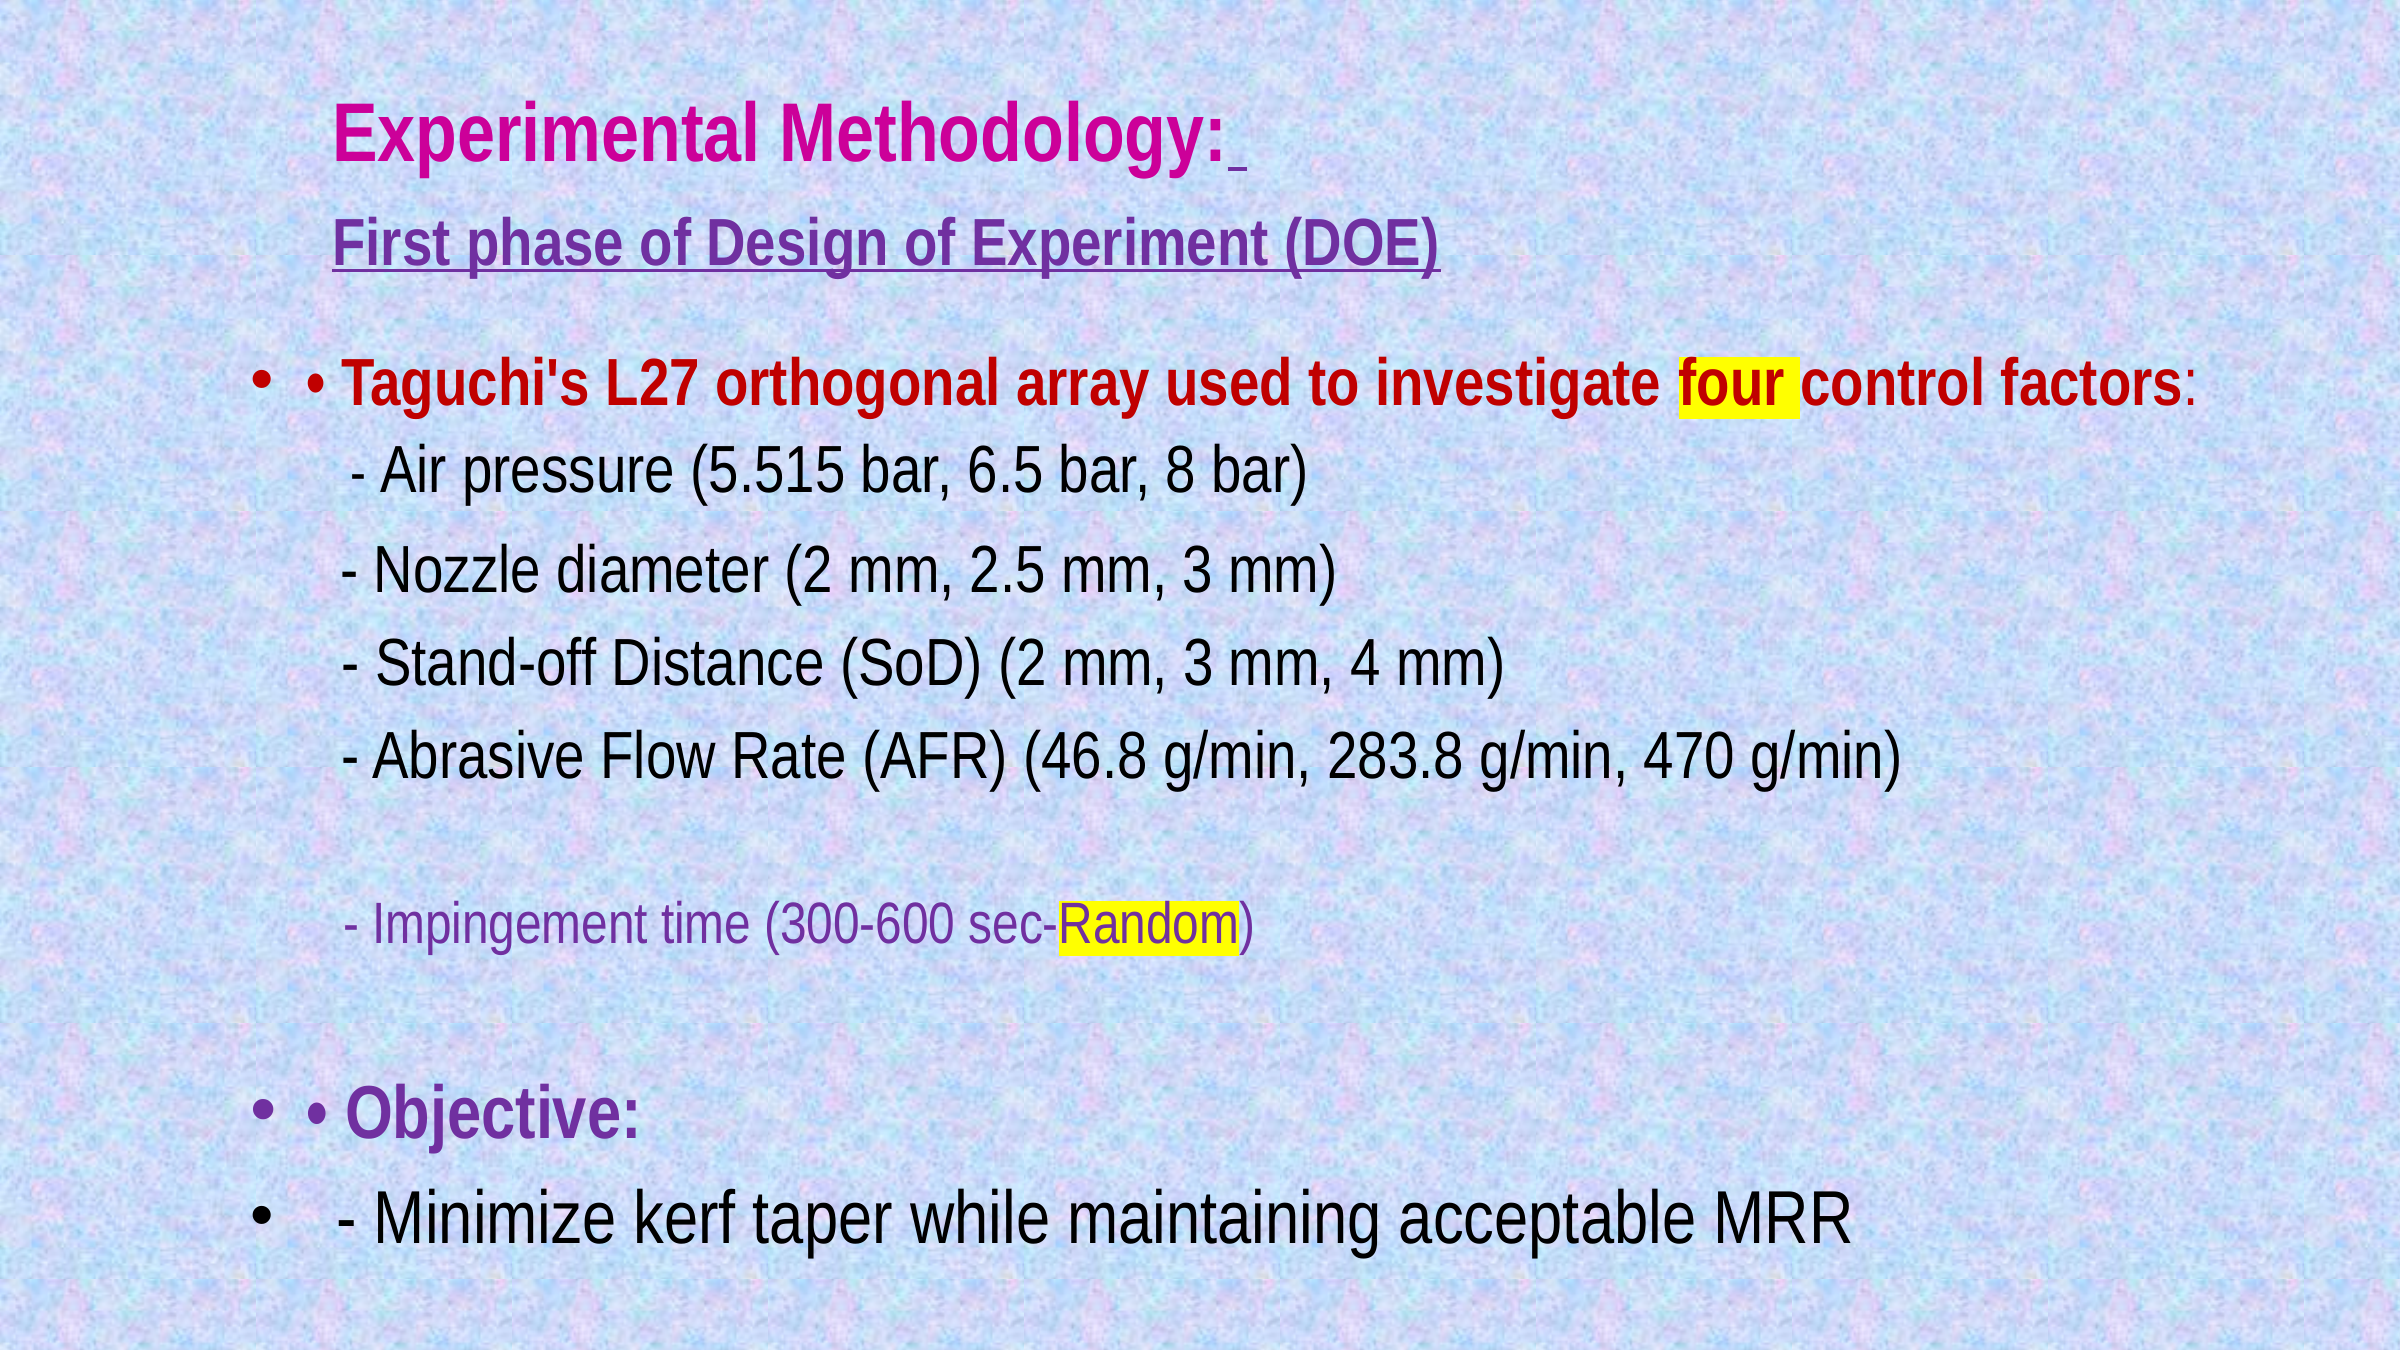

Experimental Methodology:
First phase of Design of Experiment (DOE)
#
• Taguchi's L27 orthogonal array used to investigate four control factors:

      - Nozzle diameter (2 mm, 2.5 mm, 3 mm)
      - Stand-off Distance (SoD) (2 mm, 3 mm, 4 mm)
      - Abrasive Flow Rate (AFR) (46.8 g/min, 283.8 g/min, 470 g/min)

       - Impingement time (300-600 sec-Random)

• Objective:
  - Minimize kerf taper while maintaining acceptable MRR
- Air pressure (5.515 bar, 6.5 bar, 8 bar)